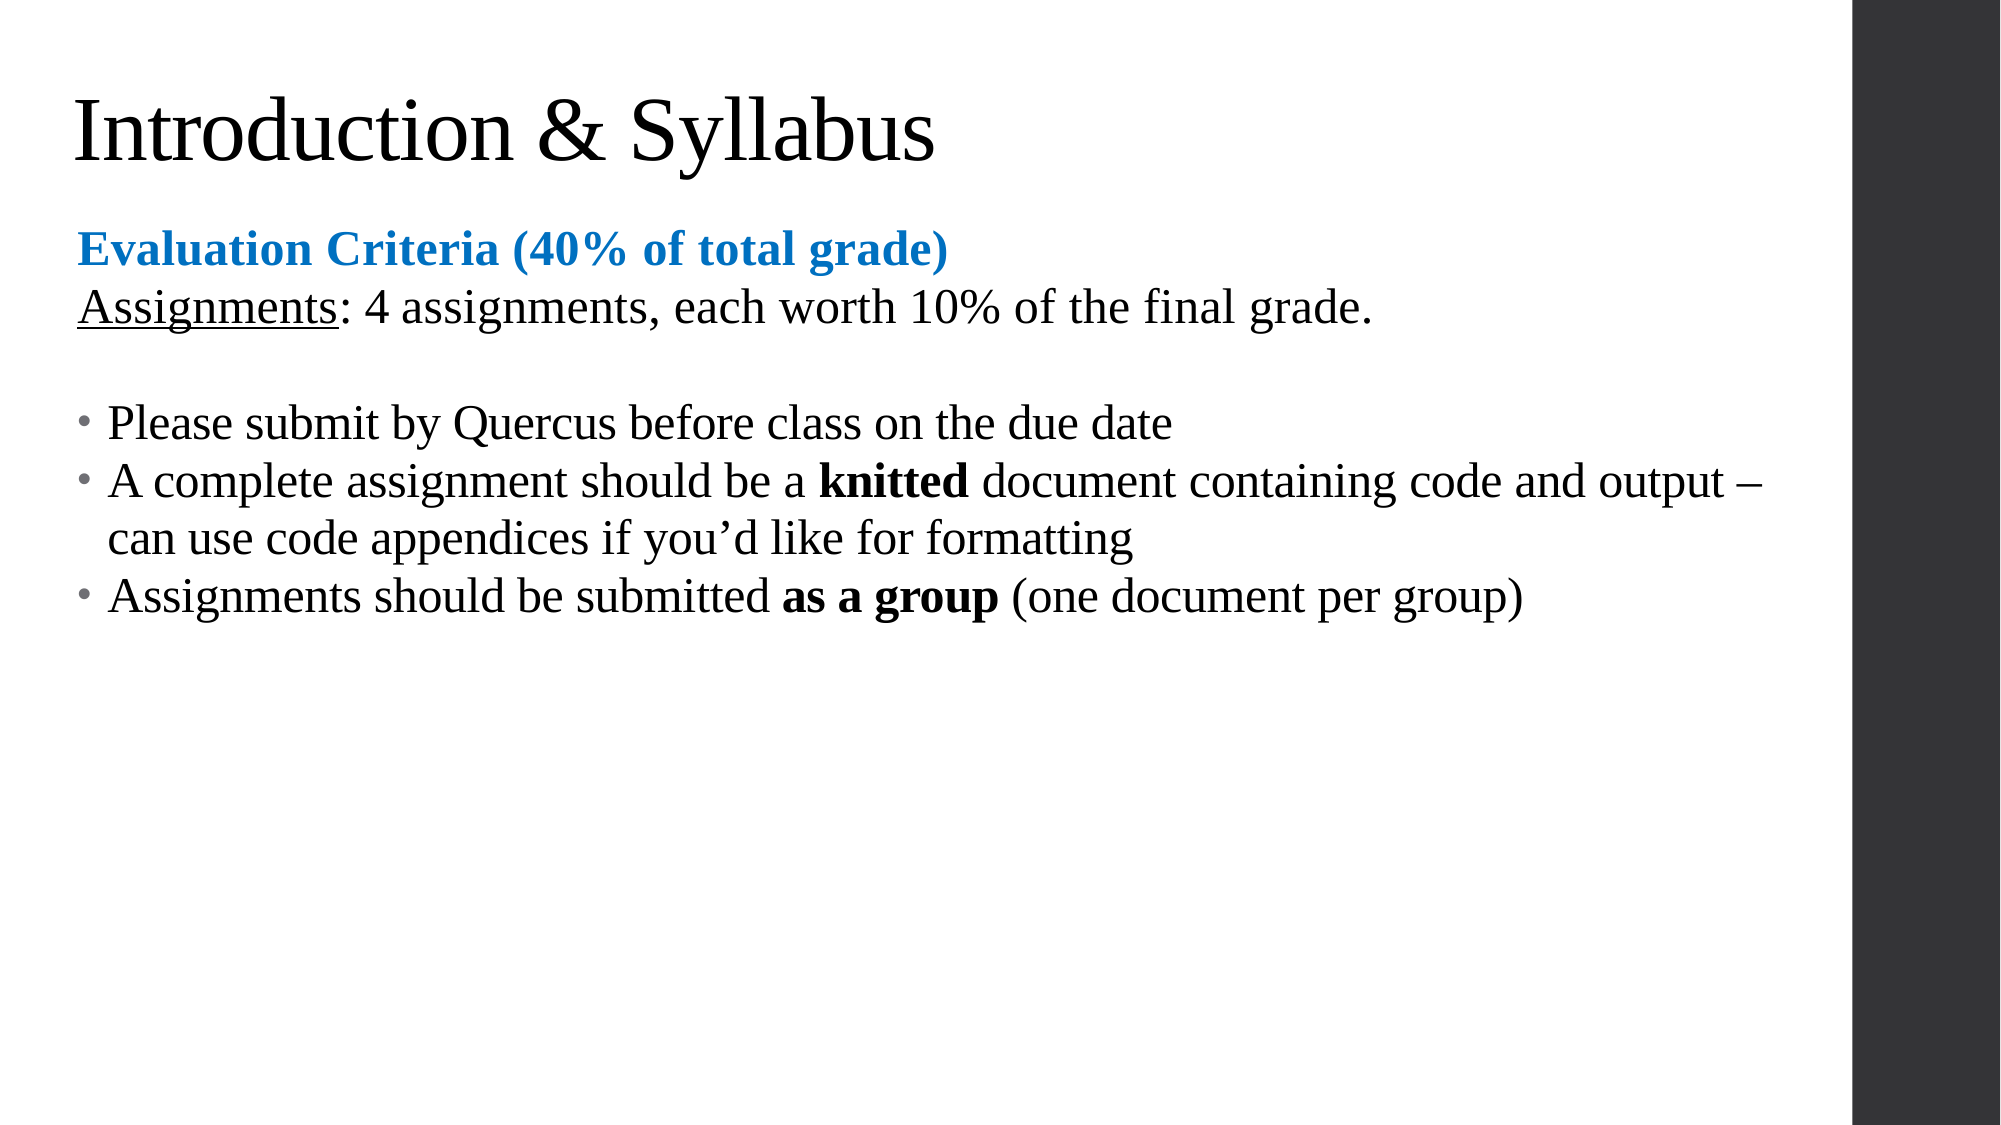

Introduction & Syllabus
Evaluation Criteria (40% of total grade)
Assignments: 4 assignments, each worth 10% of the final grade.

Please submit by Quercus before class on the due date
A complete assignment should be a knitted document containing code and output – can use code appendices if you’d like for formatting
Assignments should be submitted as a group (one document per group)